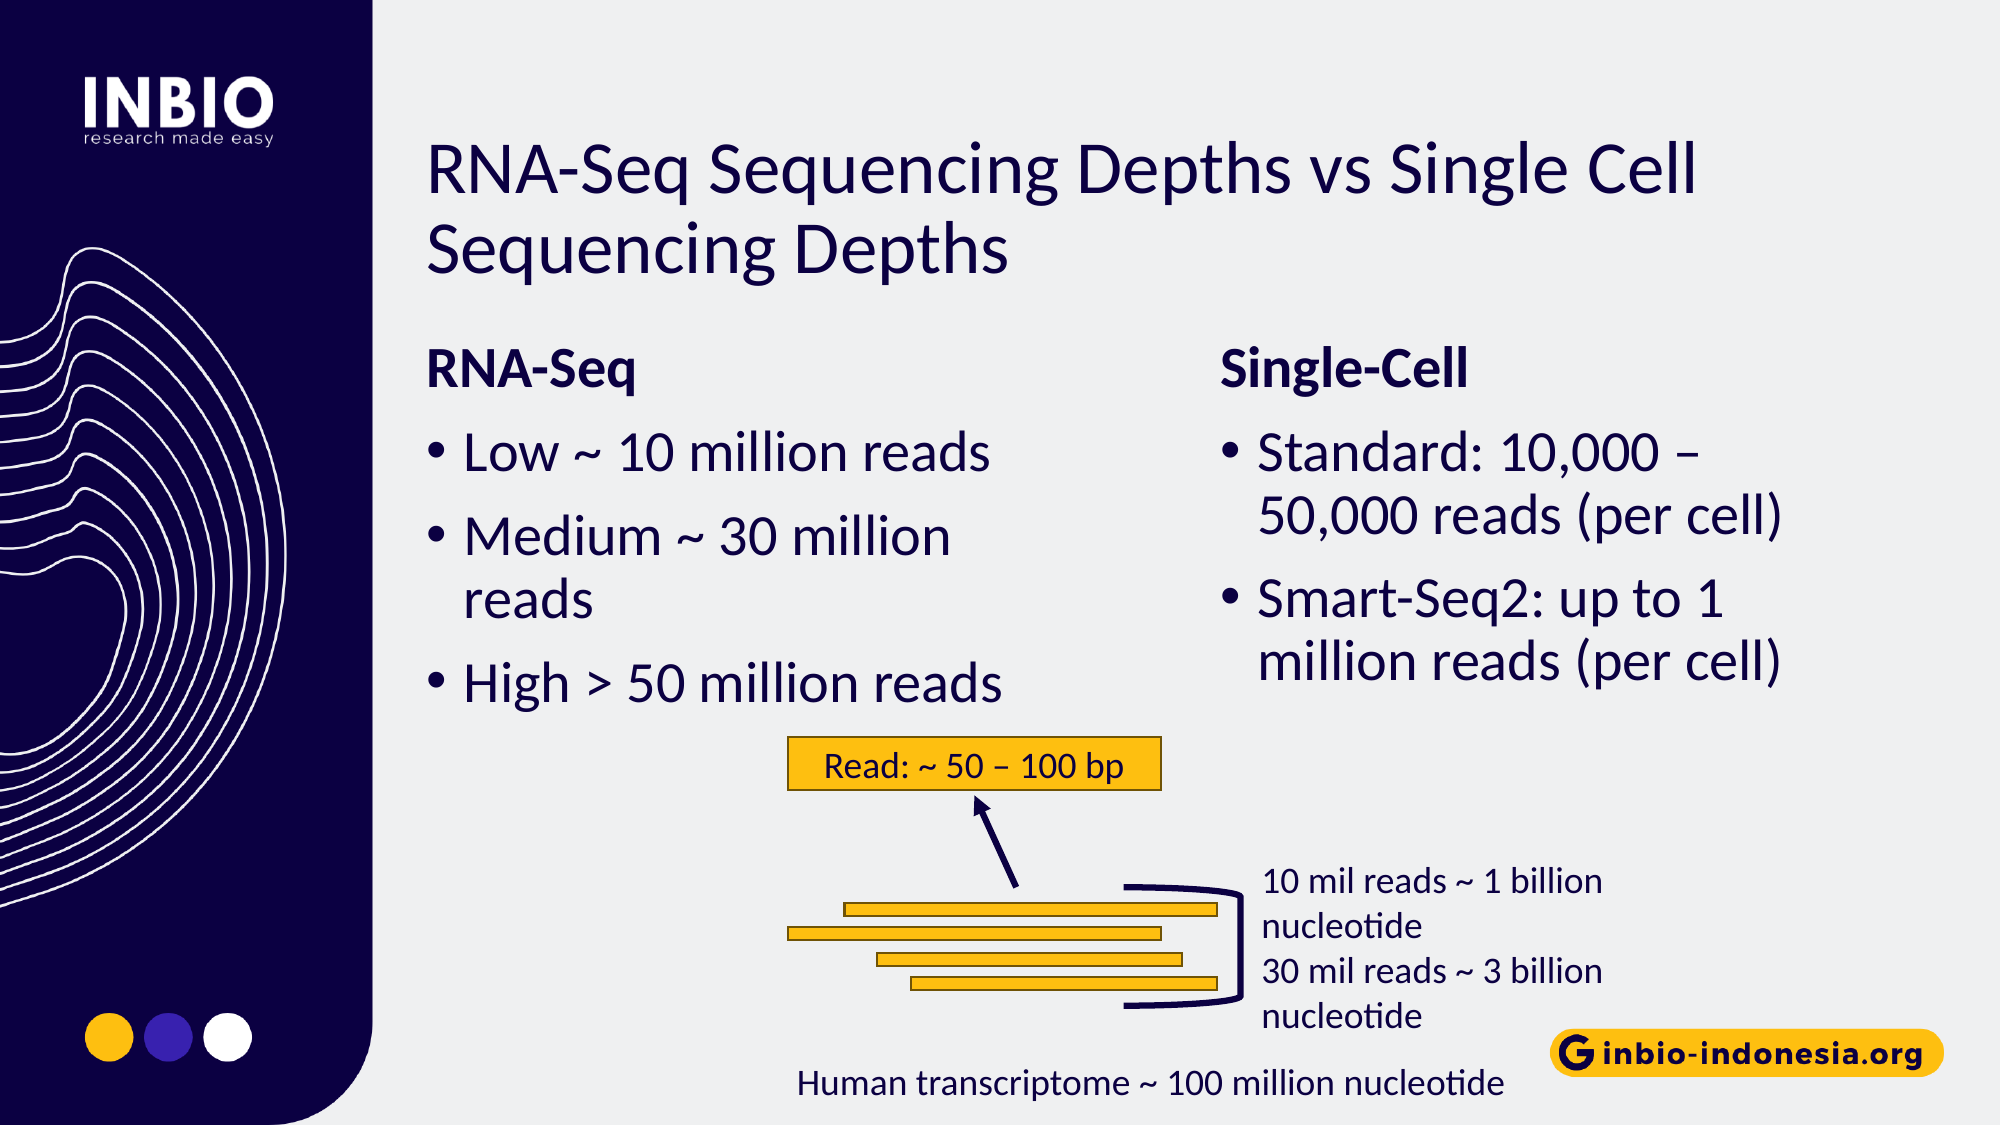

# RNA-Seq Sequencing Depths vs Single Cell Sequencing Depths
RNA-Seq
Low ~ 10 million reads
Medium ~ 30 million reads
High > 50 million reads
Single-Cell
Standard: 10,000 – 50,000 reads (per cell)
Smart-Seq2: up to 1 million reads (per cell)
Read: ~ 50 – 100 bp
10 mil reads ~ 1 billion nucleotide
30 mil reads ~ 3 billion nucleotide

Human transcriptome ~ 100 million nucleotide